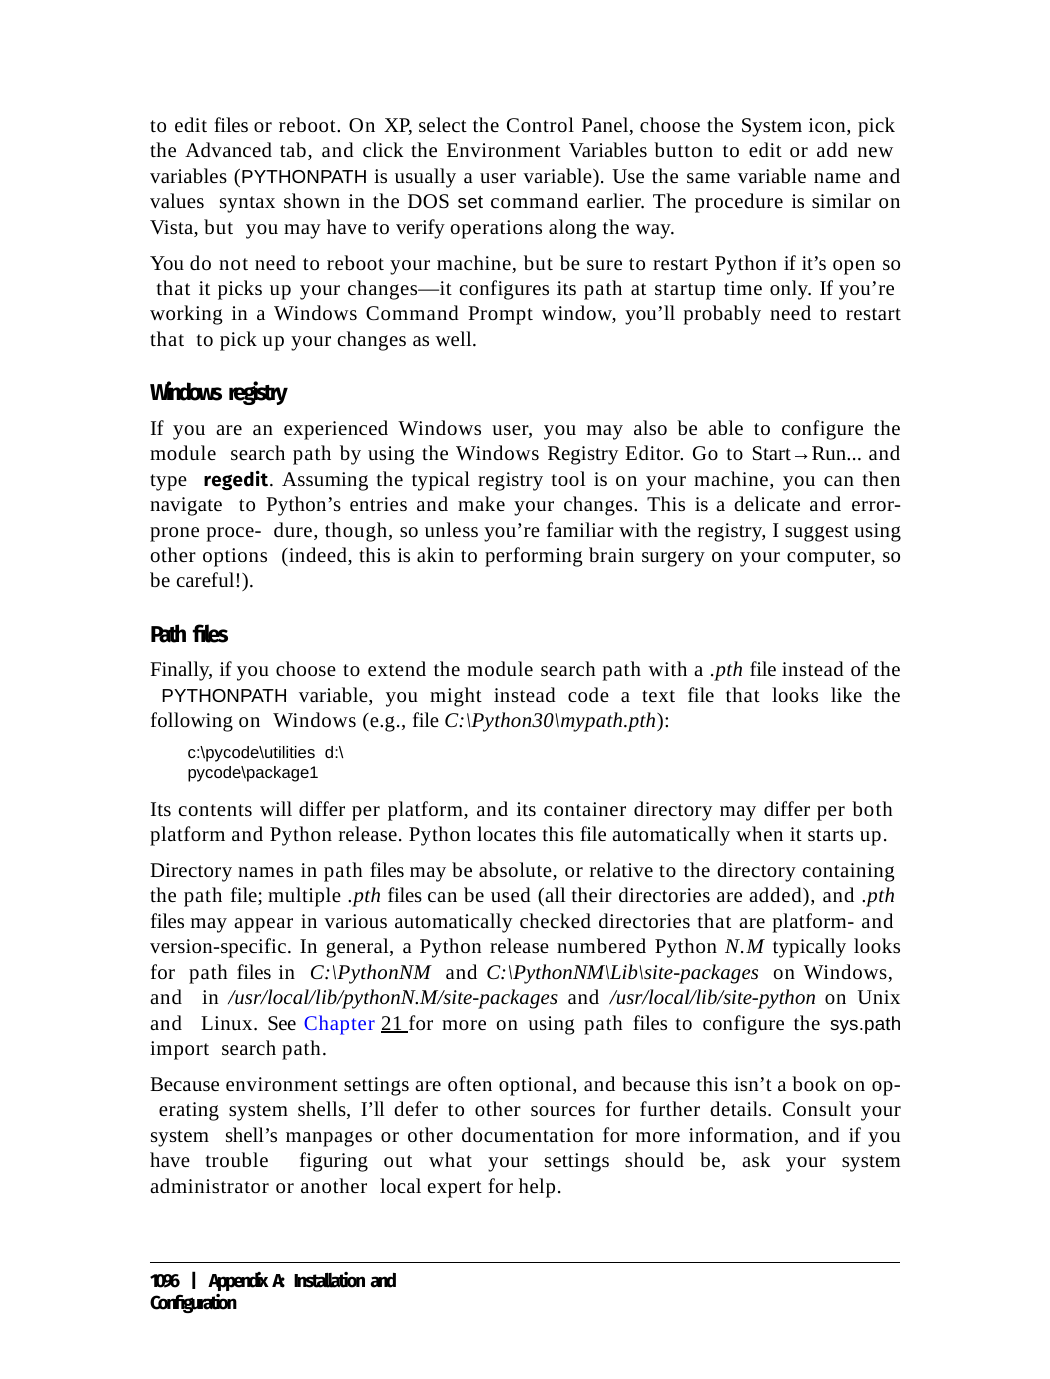

to edit files or reboot. On XP, select the Control Panel, choose the System icon, pick  the Advanced tab, and click the Environment Variables button to edit or add new  variables (PYTHONPATH is usually a user variable). Use the same variable name and values  syntax shown in the DOS set command earlier. The procedure is similar on Vista, but  you may have to verify operations along the way.
You do not need to reboot your machine, but be sure to restart Python if it’s open so  that it picks up your changes—it configures its path at startup time only. If you’re  working in a Windows Command Prompt window, you’ll probably need to restart that  to pick up your changes as well.

Windows registry
If you are an experienced Windows user, you may also be able to configure the module  search path by using the Windows Registry Editor. Go to Start→Run... and type  regedit. Assuming the typical registry tool is on your machine, you can then navigate  to Python’s entries and make your changes. This is a delicate and error-prone proce-  dure, though, so unless you’re familiar with the registry, I suggest using other options  (indeed, this is akin to performing brain surgery on your computer, so be careful!).

Path files
Finally, if you choose to extend the module search path with a .pth file instead of the  PYTHONPATH variable, you might instead code a text file that looks like the following on  Windows (e.g., file C:\Python30\mypath.pth):
c:\pycode\utilities  d:\pycode\package1
Its contents will differ per platform, and its container directory may differ per both  platform and Python release. Python locates this file automatically when it starts up.
Directory names in path files may be absolute, or relative to the directory containing  the path file; multiple .pth files can be used (all their directories are added), and .pth  files may appear in various automatically checked directories that are platform- and  version-specific. In general, a Python release numbered Python N.M typically looks for  path files in  C:\PythonNM  and C:\PythonNM\Lib\site-packages  on Windows,  and  in /usr/local/lib/pythonN.M/site-packages and /usr/local/lib/site-python on Unix and  Linux. See Chapter 21 for more on using path files to configure the sys.path import  search path.
Because environment settings are often optional, and because this isn’t a book on op-  erating system shells, I’ll defer to other sources for further details. Consult your system  shell’s manpages or other documentation for more information, and if you have trouble  figuring out what your settings should be, ask your system administrator or another  local expert for help.

1096  | Appendix A: Installation and Configuration